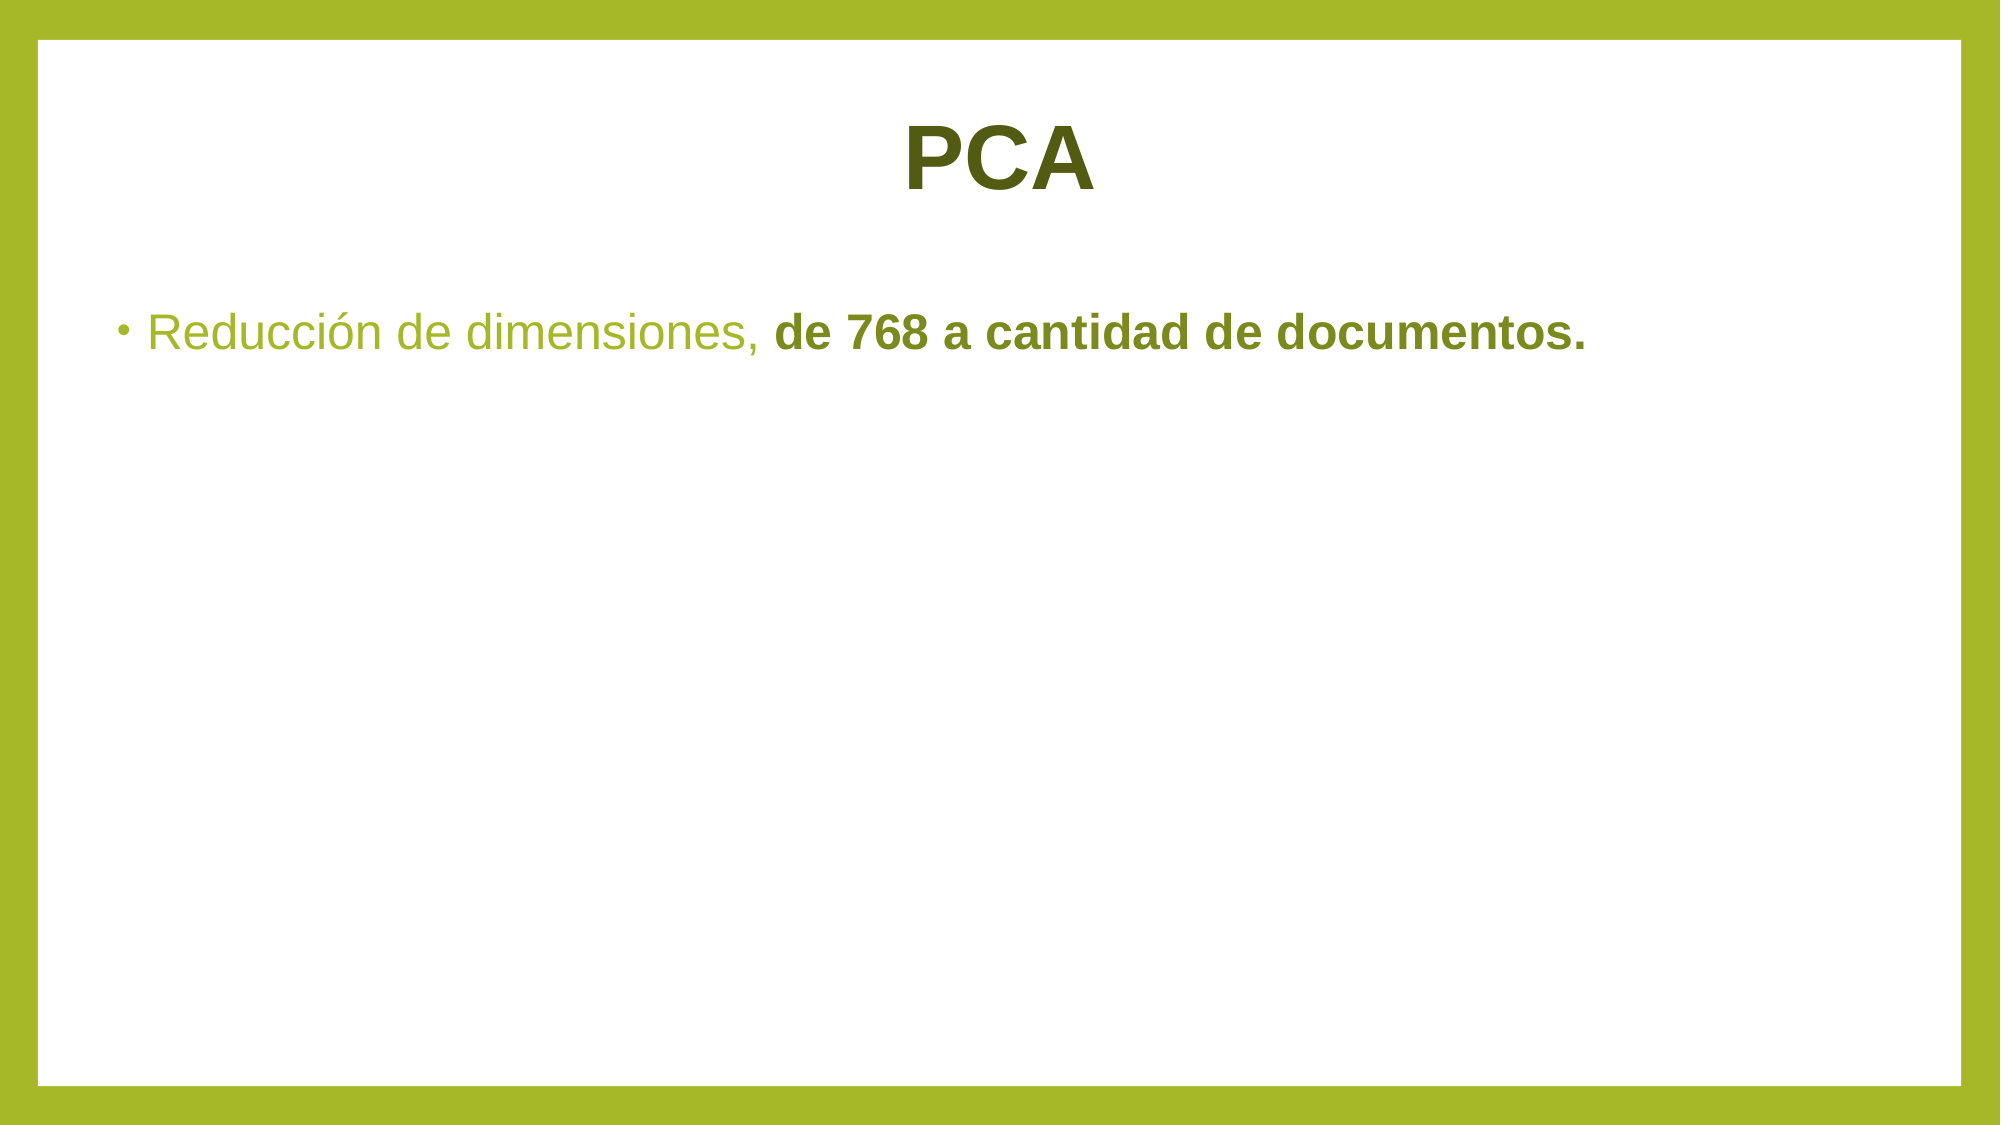

# PCA
Reducción de dimensiones, de 768 a cantidad de documentos.